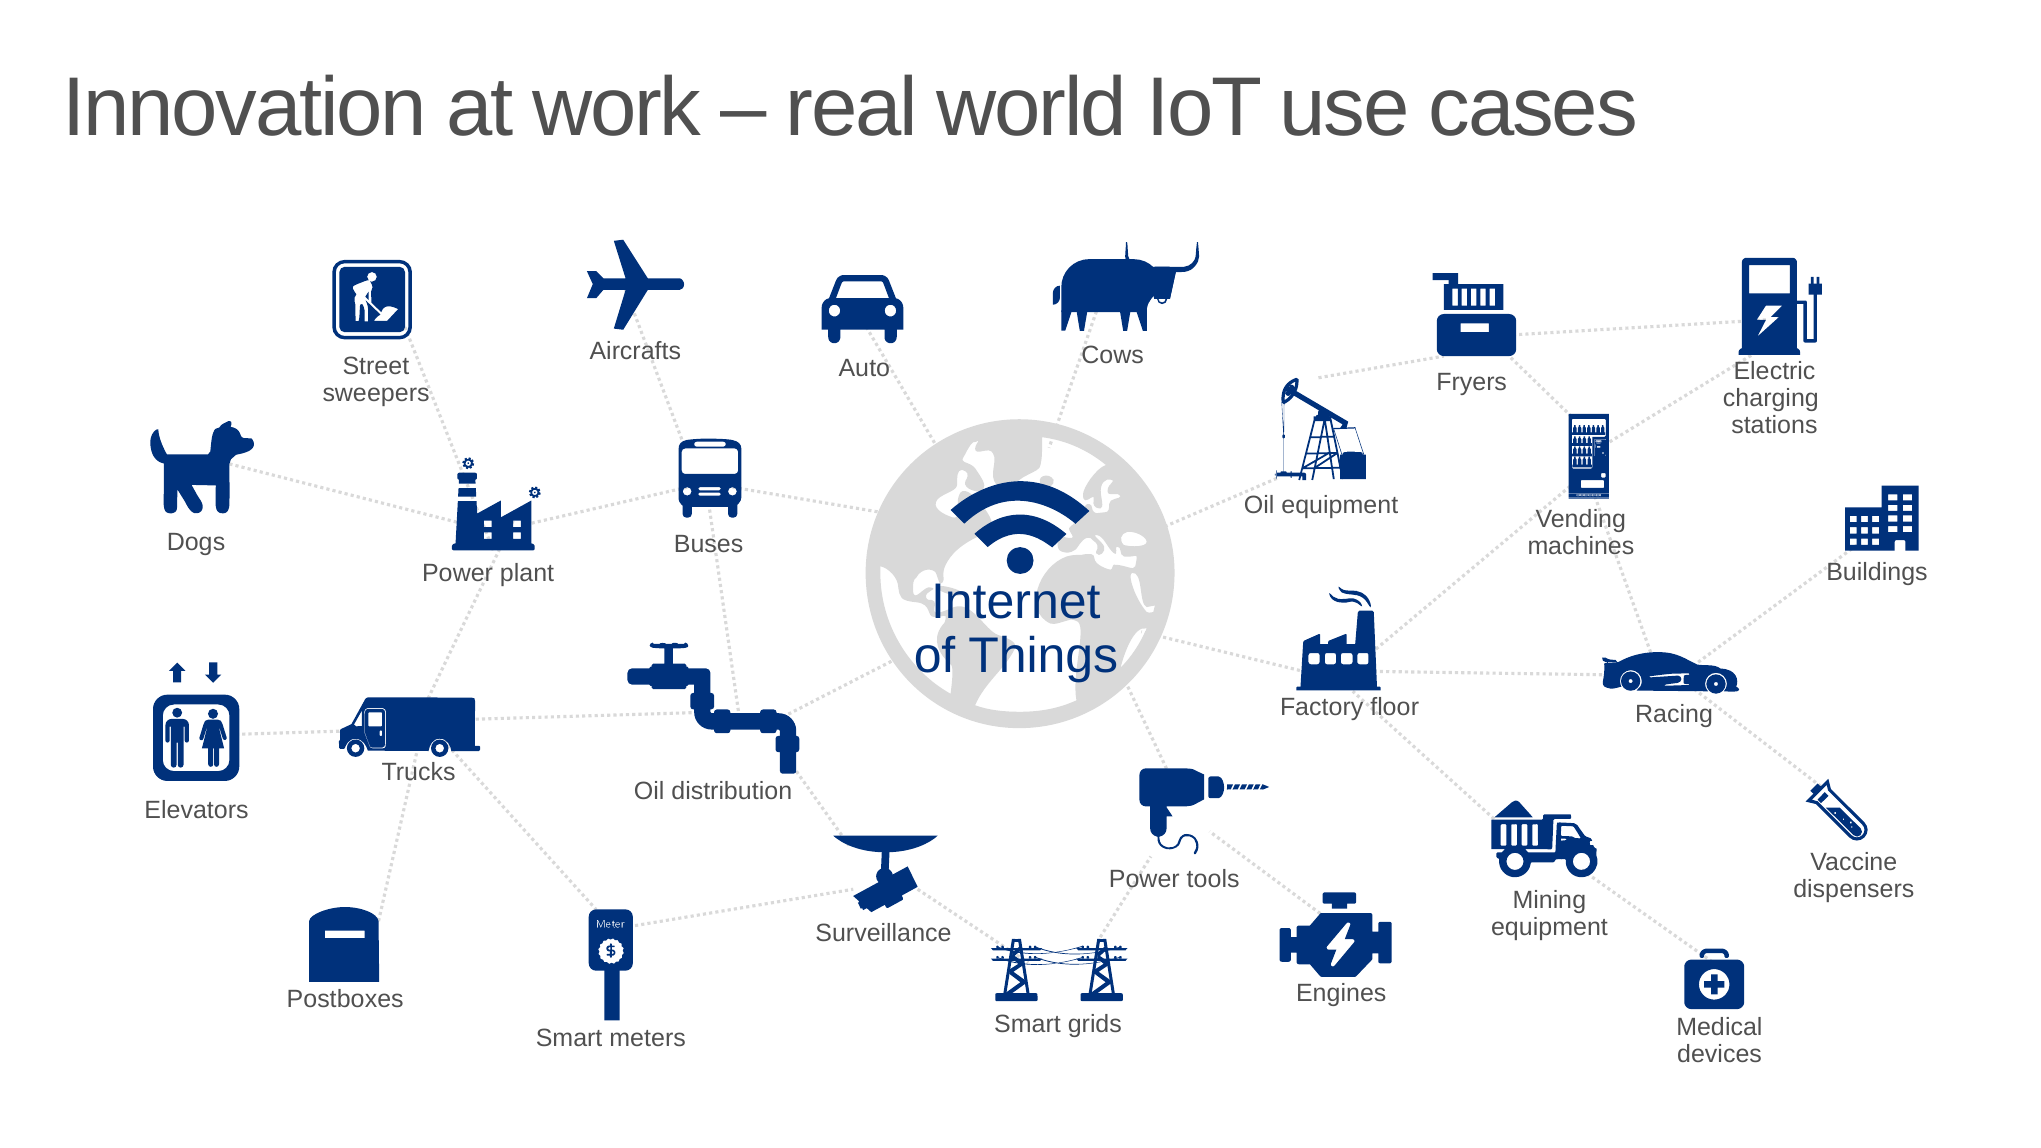

# Innovation at work – real world IoT use cases

Aircrafts

Cows

Electric charging
stations

Street sweepers

Fryers

Auto

Oil equipment

Vending machines

Dogs

Buses

Power plant

Buildings
Internet of Things

Factory floor

Oil distribution

Racing

Elevators

Trucks

Power tools

Vaccine dispensers

Mining equipment

Surveillance

Engines

Postboxes

Smart meters

Smart grids

Medical devices